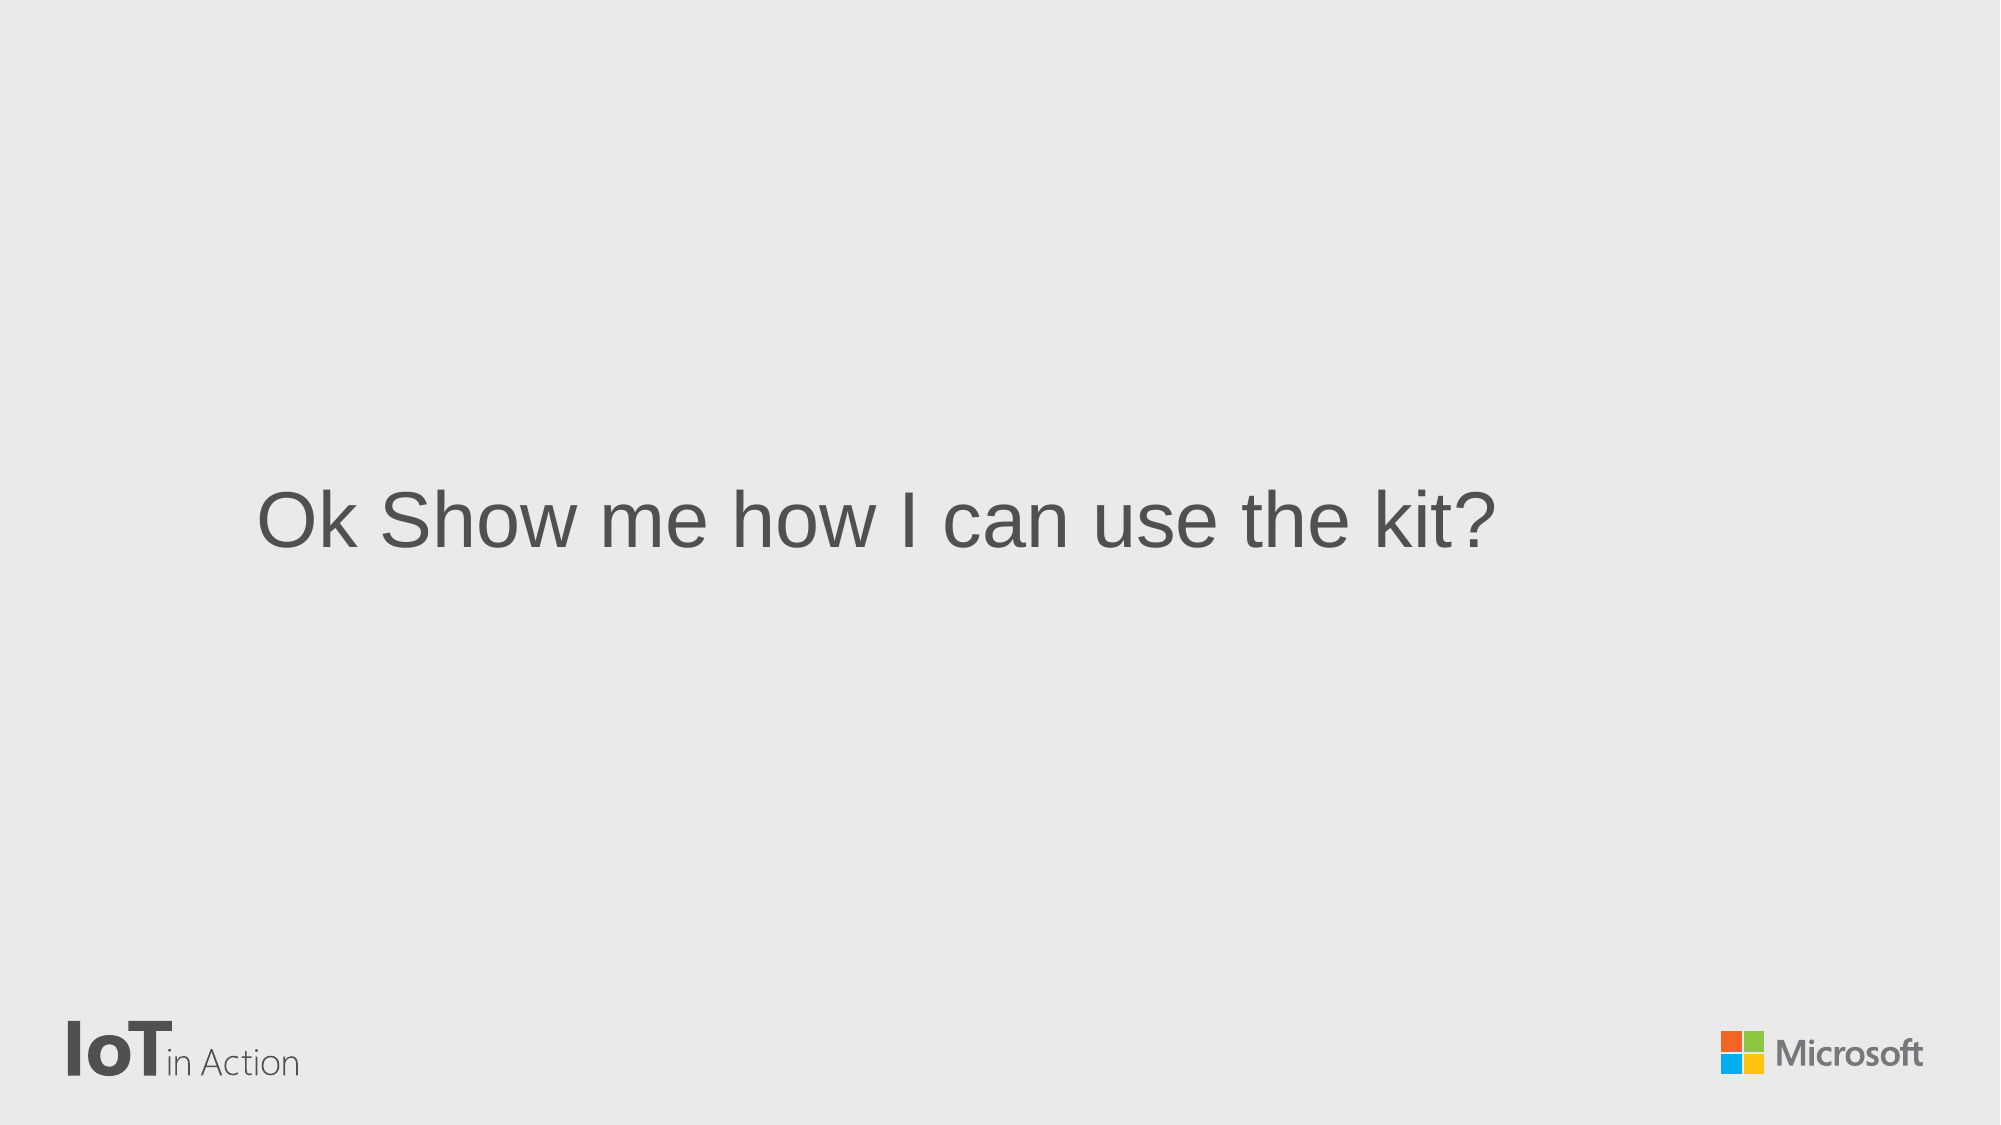

Ok Show me how I can use the kit?